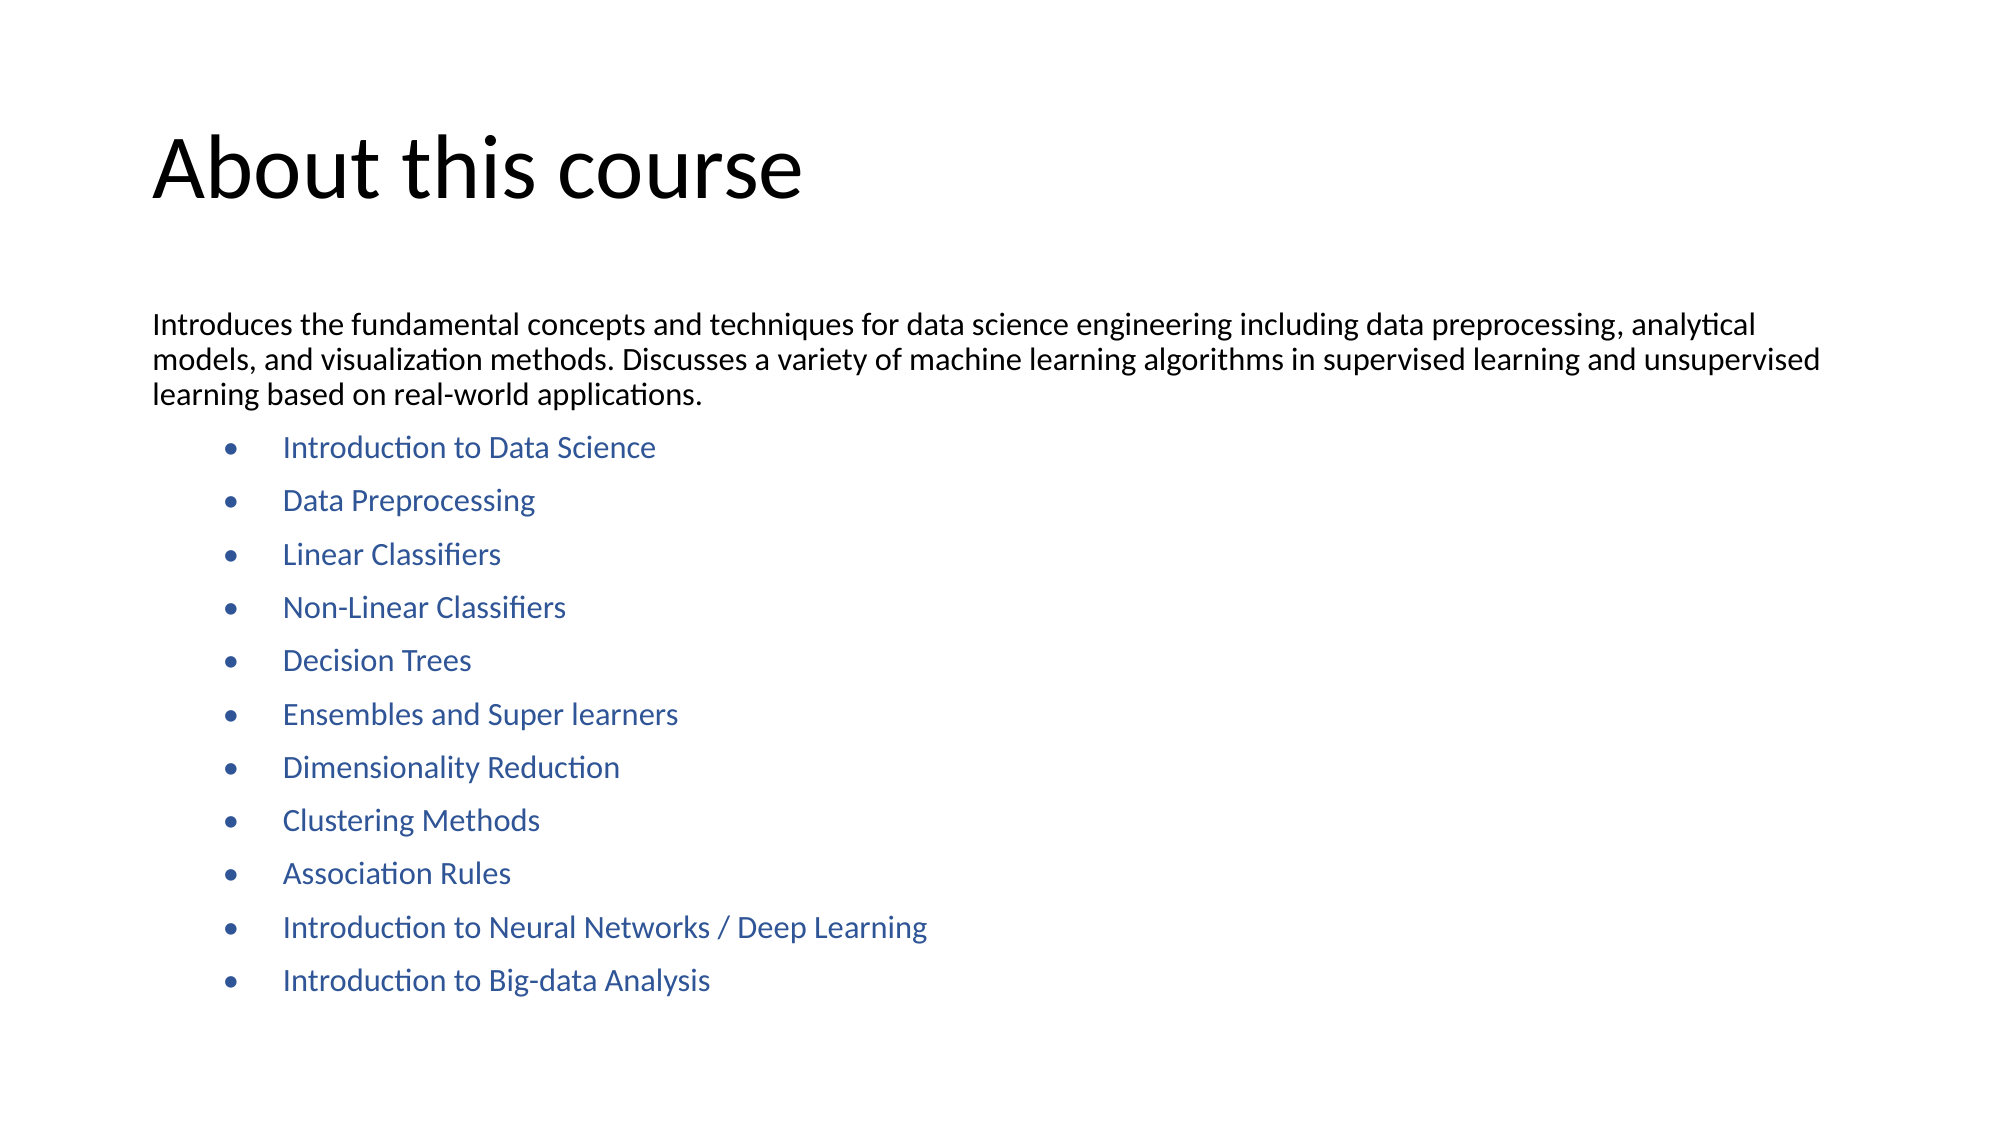

# About this course
Introduces the fundamental concepts and techniques for data science engineering including data preprocessing, analytical models, and visualization methods. Discusses a variety of machine learning algorithms in supervised learning and unsupervised learning based on real-world applications.
•	Introduction to Data Science
•	Data Preprocessing
•	Linear Classifiers
•	Non-Linear Classifiers
•	Decision Trees
•	Ensembles and Super learners
•	Dimensionality Reduction
•	Clustering Methods
•	Association Rules
•	Introduction to Neural Networks / Deep Learning
•	Introduction to Big-data Analysis